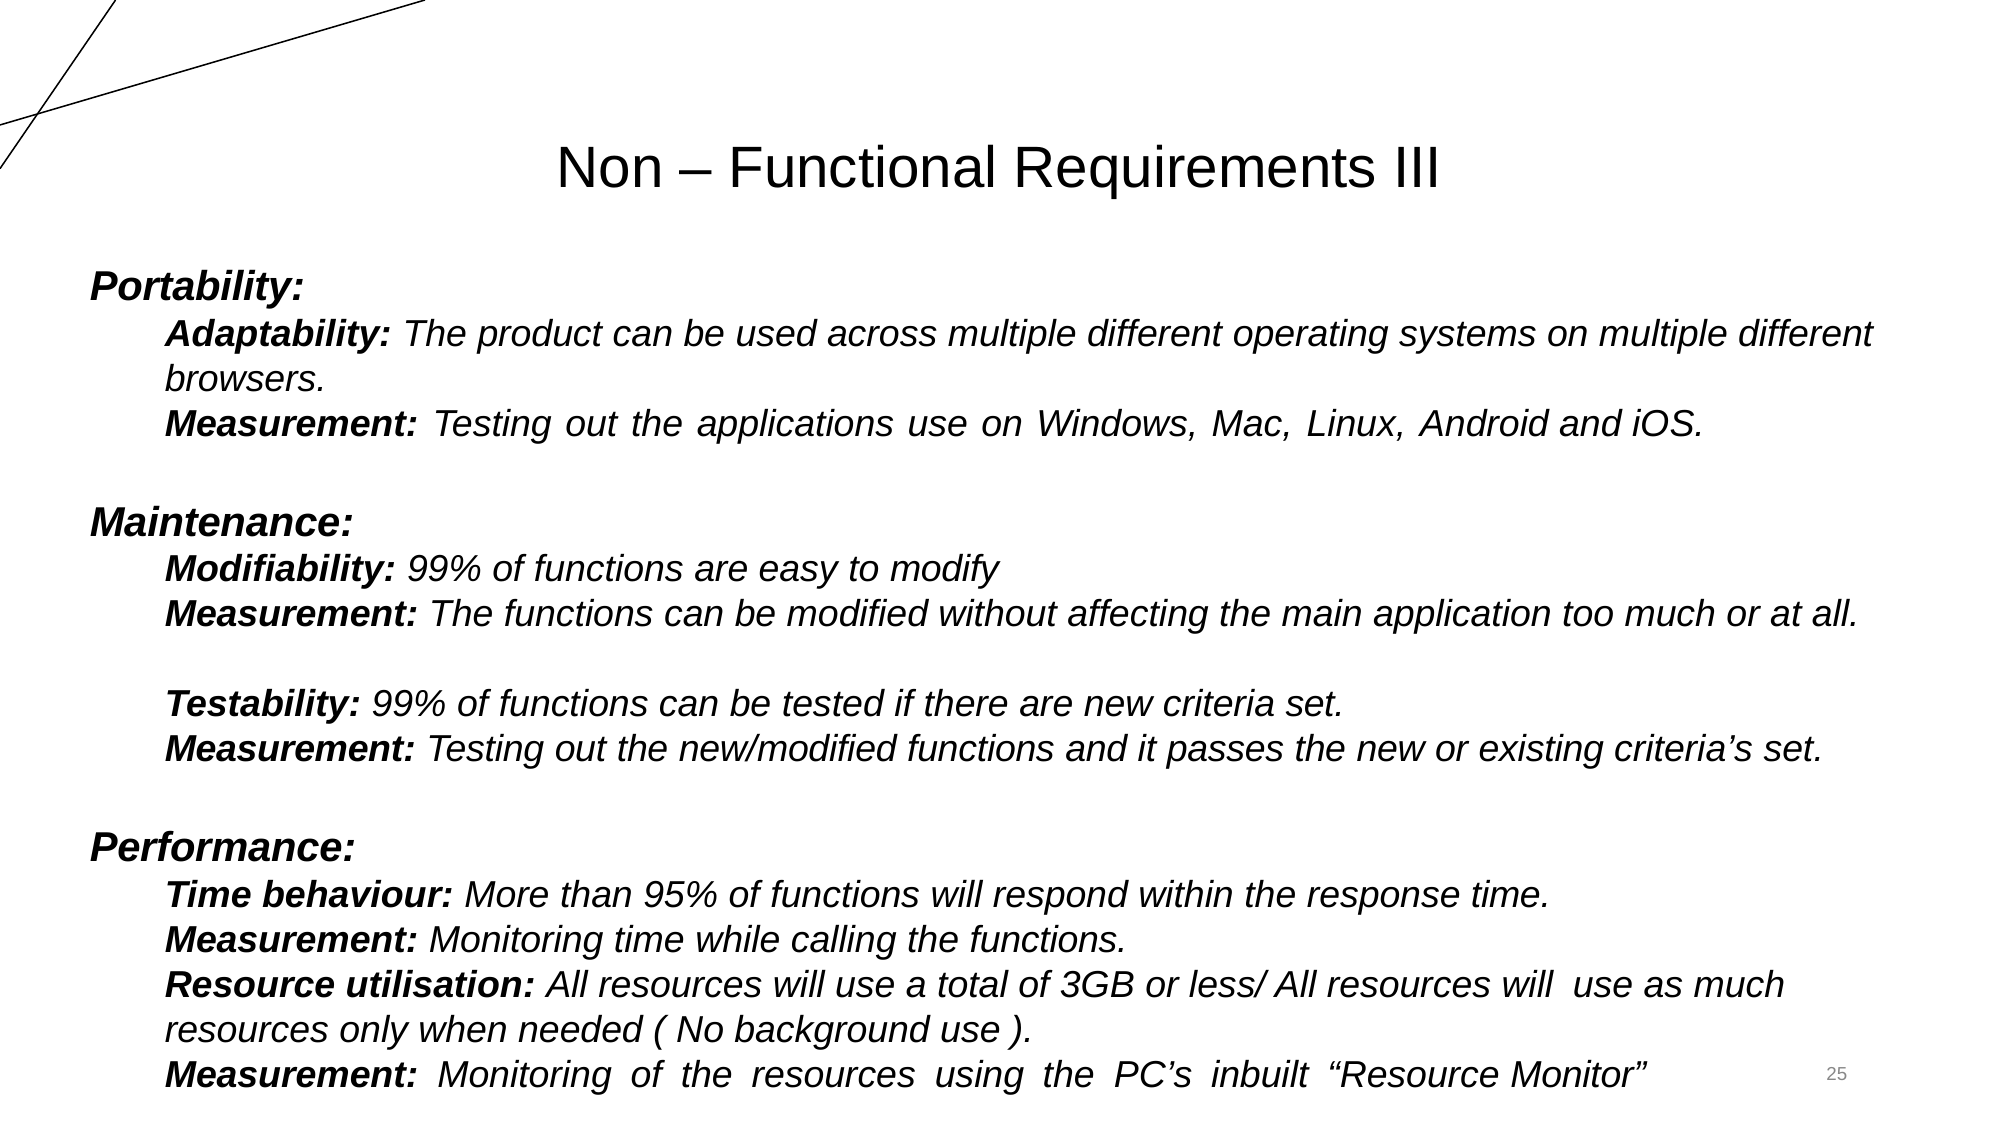

# Non – Functional Requirements III
Portability:
Adaptability: The product can be used across multiple different operating systems on multiple different browsers.
Measurement: Testing out the applications use on Windows, Mac, Linux, Android and iOS.

Maintenance:
Modifiability: 99% of functions are easy to modify
Measurement: The functions can be modified without affecting the main application too much or at all.

Testability: 99% of functions can be tested if there are new criteria set.
Measurement: Testing out the new/modified functions and it passes the new or existing criteria’s set.

Performance:
Time behaviour: More than 95% of functions will respond within the response time.
Measurement: Monitoring time while calling the functions.
Resource utilisation: All resources will use a total of 3GB or less/ All resources will use as much resources only when needed ( No background use ).
Measurement: Monitoring of the resources using the PC’s inbuilt “Resource Monitor”

25